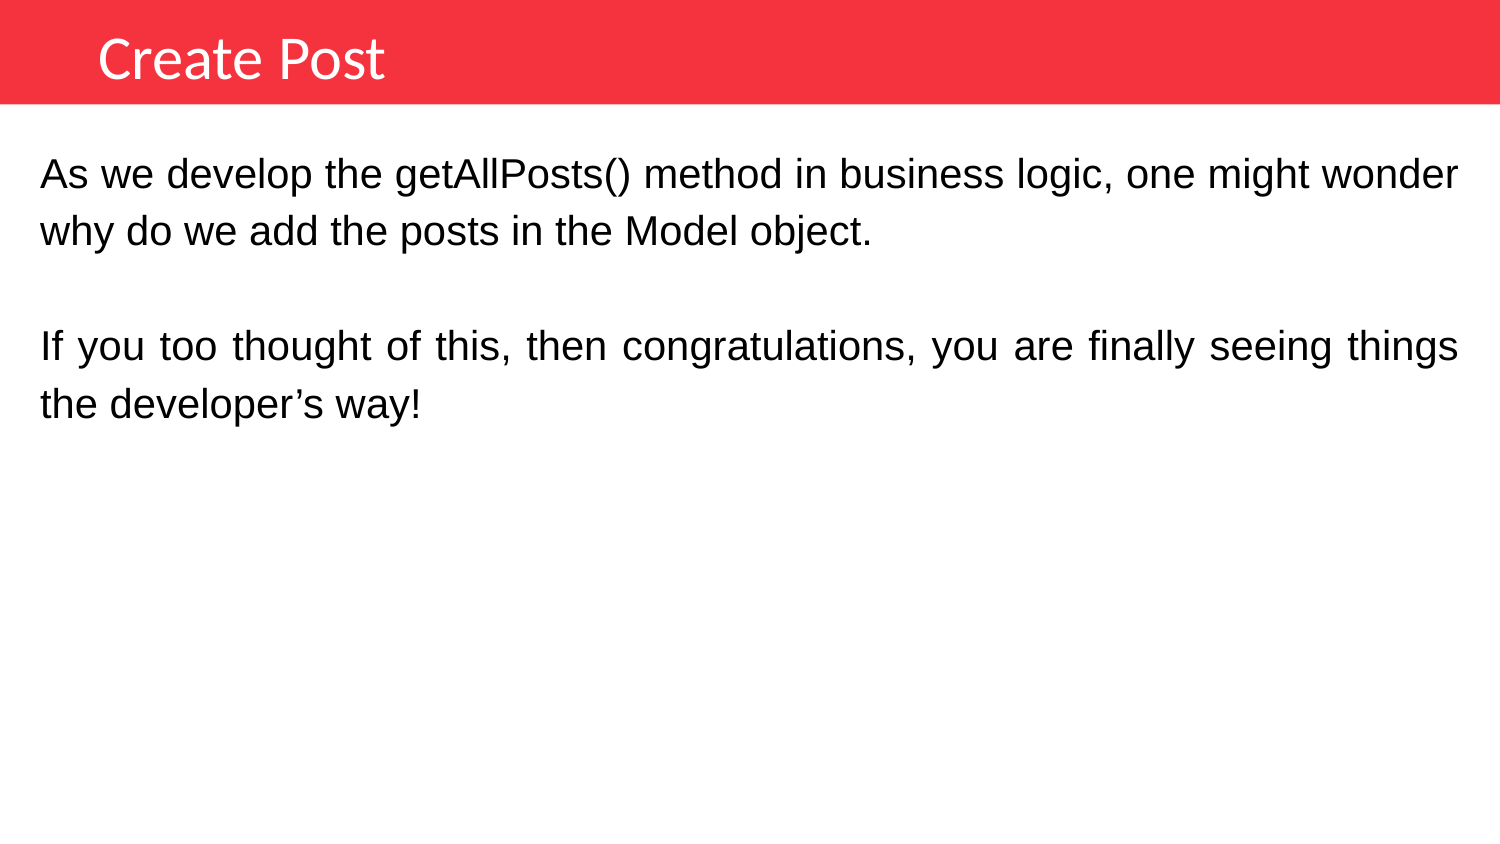

Create Post

As we develop the getAllPosts() method in business logic, one might wonder why do we add the posts in the Model object.

If you too thought of this, then congratulations, you are finally seeing things the developer’s way!